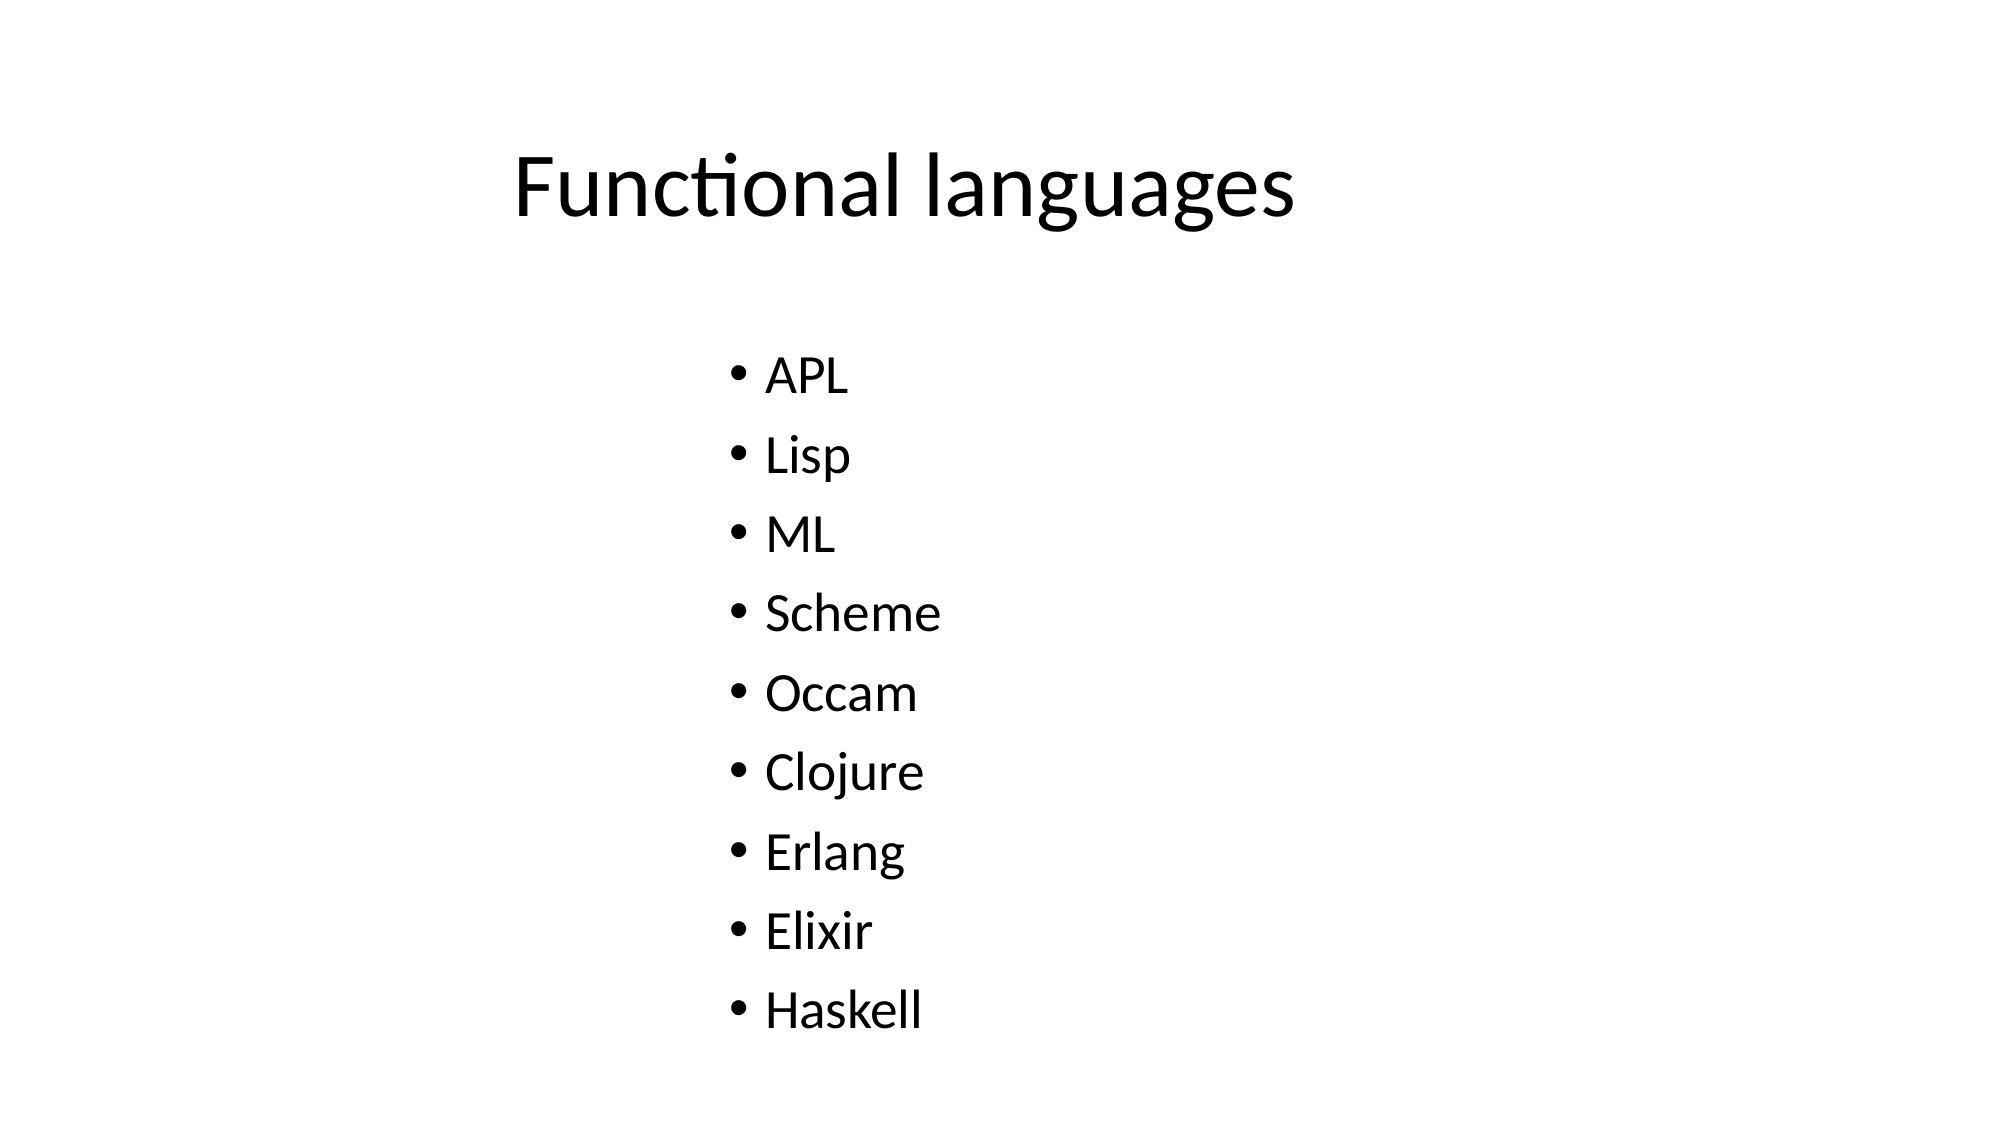

# Functional languages
APL
Lisp
ML
Scheme
Occam
Clojure
Erlang
Elixir
Haskell